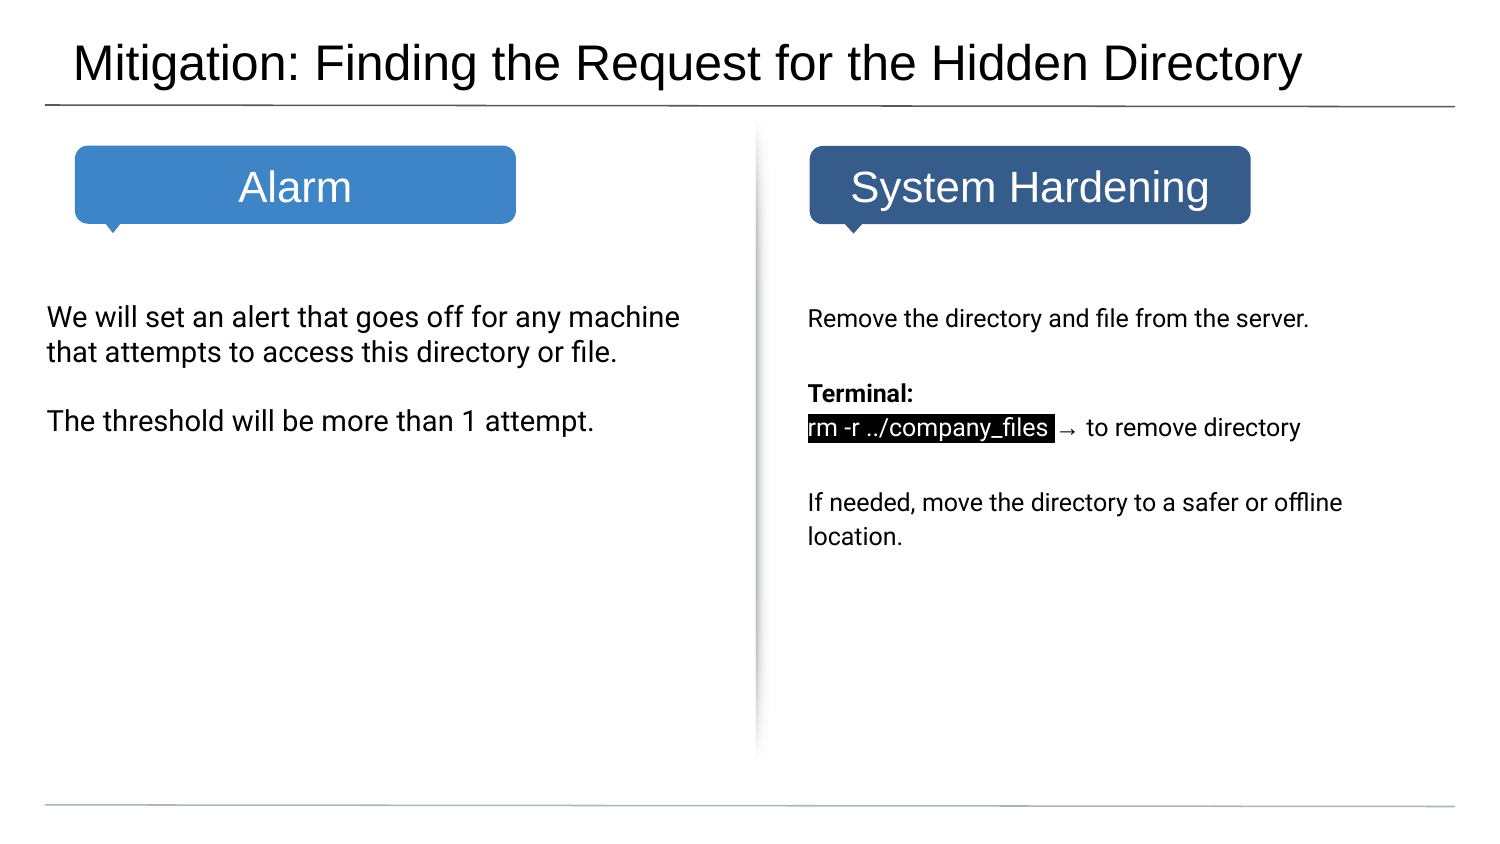

# Mitigation: Finding the Request for the Hidden Directory

Remove the directory and file from the server.

Terminal:
rm -r ../company_files → to remove directory

If needed, move the directory to a safer or offline location.

We will set an alert that goes off for any machine that attempts to access this directory or file.

The threshold will be more than 1 attempt.